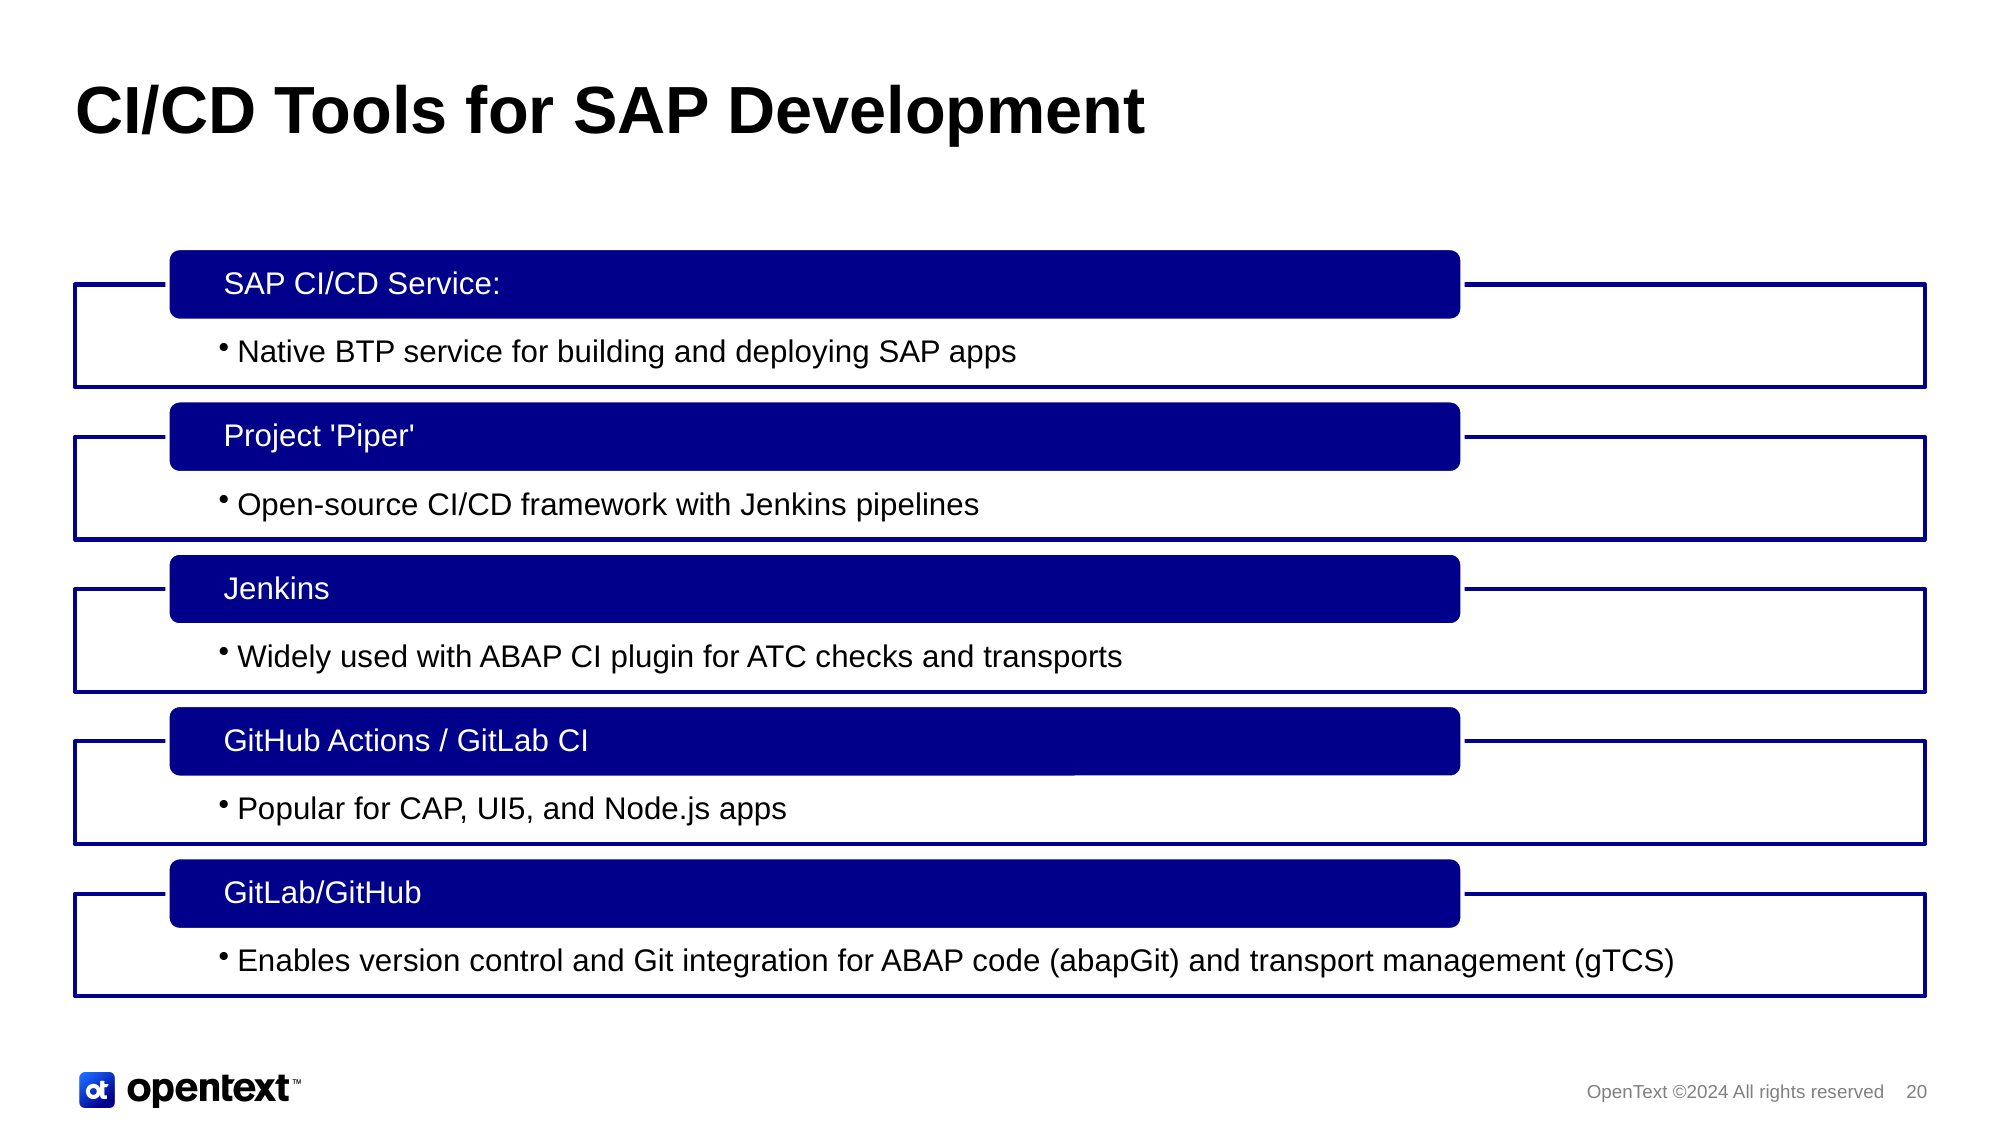

# CI/CD Tools for SAP Development
Native BTP service for building and deploying SAP apps
SAP CI/CD Service:
Open-source CI/CD framework with Jenkins pipelines
Project 'Piper'
Widely used with ABAP CI plugin for ATC checks and transports
Jenkins
Popular for CAP, UI5, and Node.js apps
GitHub Actions / GitLab CI
Enables version control and Git integration for ABAP code (abapGit) and transport management (gTCS)
GitLab/GitHub